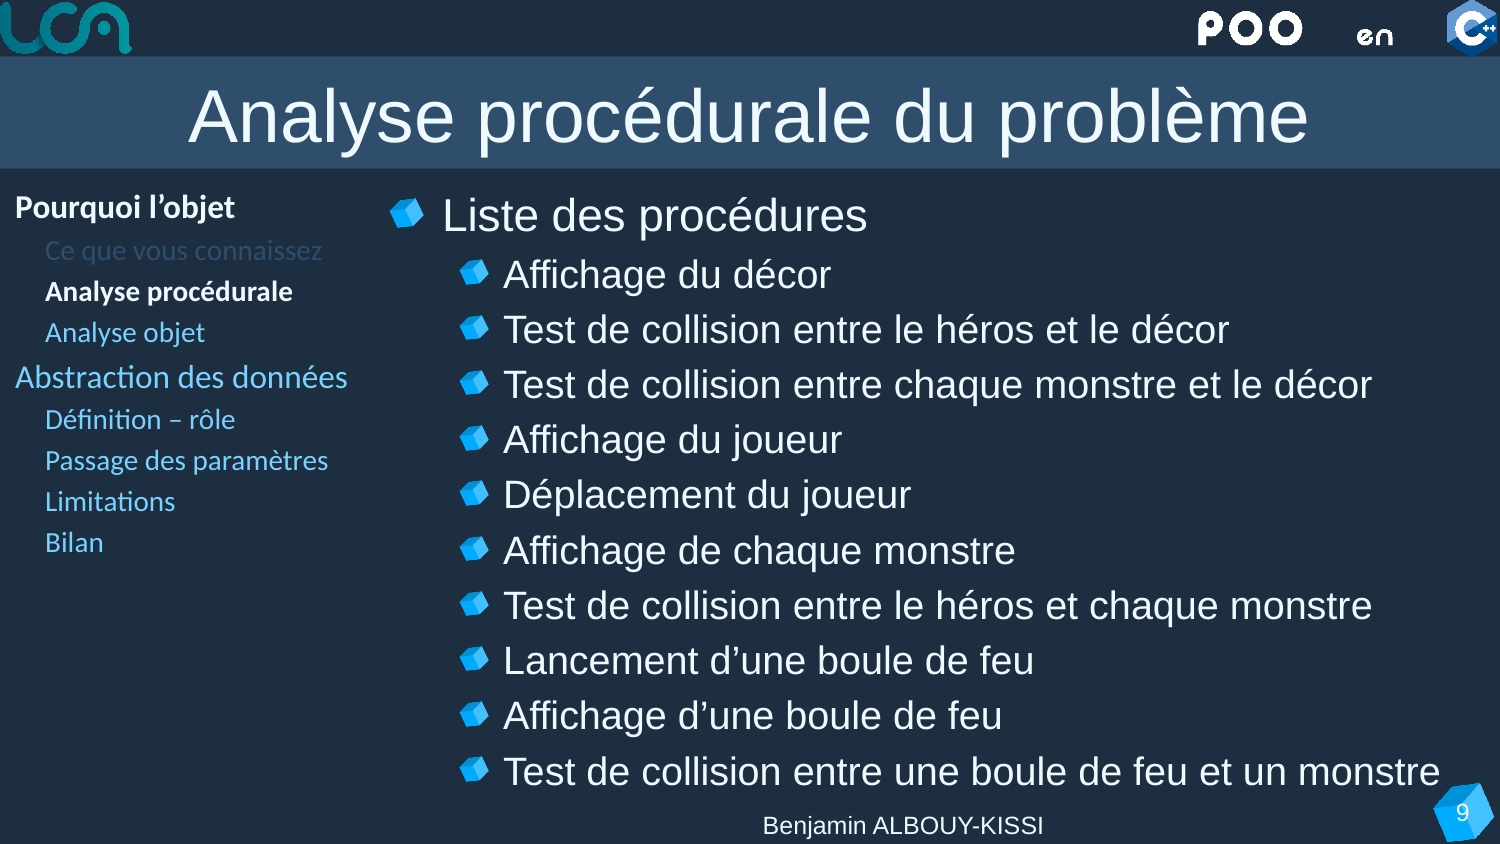

# Analyse procédurale du problème
Pourquoi l’objet
Ce que vous connaissez
Analyse procédurale
Analyse objet
Abstraction des données
Définition – rôle
Passage des paramètres
Limitations
Bilan
Liste des procédures
Affichage du décor
Test de collision entre le héros et le décor
Test de collision entre chaque monstre et le décor
Affichage du joueur
Déplacement du joueur
Affichage de chaque monstre
Test de collision entre le héros et chaque monstre
Lancement d’une boule de feu
Affichage d’une boule de feu
Test de collision entre une boule de feu et un monstre
9
Benjamin ALBOUY-KISSI